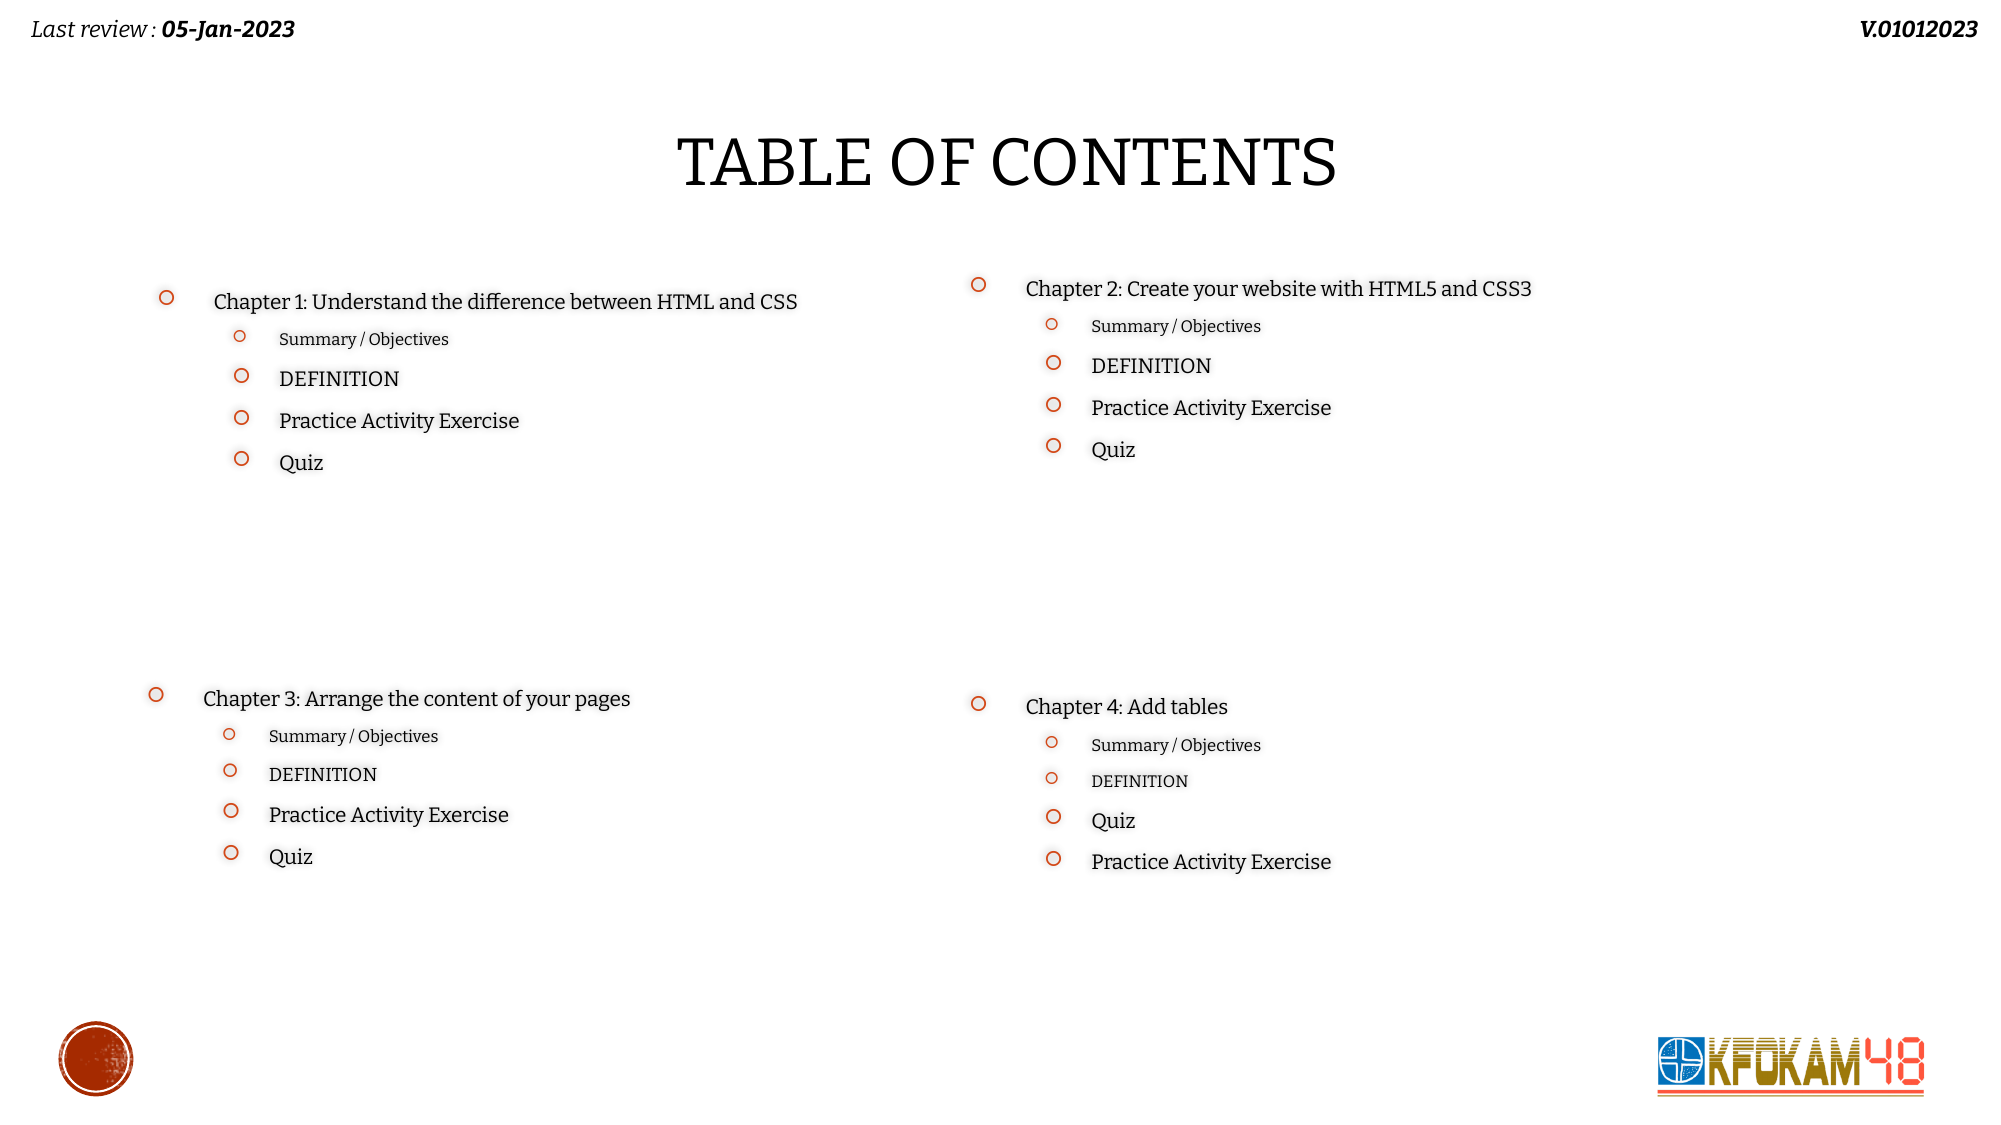

Last review : 05-Jan-2023
V.01012023
TABLE OF CONTENTS
Chapter 1: Understand the difference between HTML and CSS
Summary / Objectives
DEFINITION
Practice Activity Exercise
Quiz
Chapter 2: Create your website with HTML5 and CSS3
Summary / Objectives
DEFINITION
Practice Activity Exercise
Quiz
Chapter 4: Add tables
Summary / Objectives
DEFINITION
Quiz
Practice Activity Exercise
Chapter 3: Arrange the content of your pages
Summary / Objectives
DEFINITION
Practice Activity Exercise
Quiz